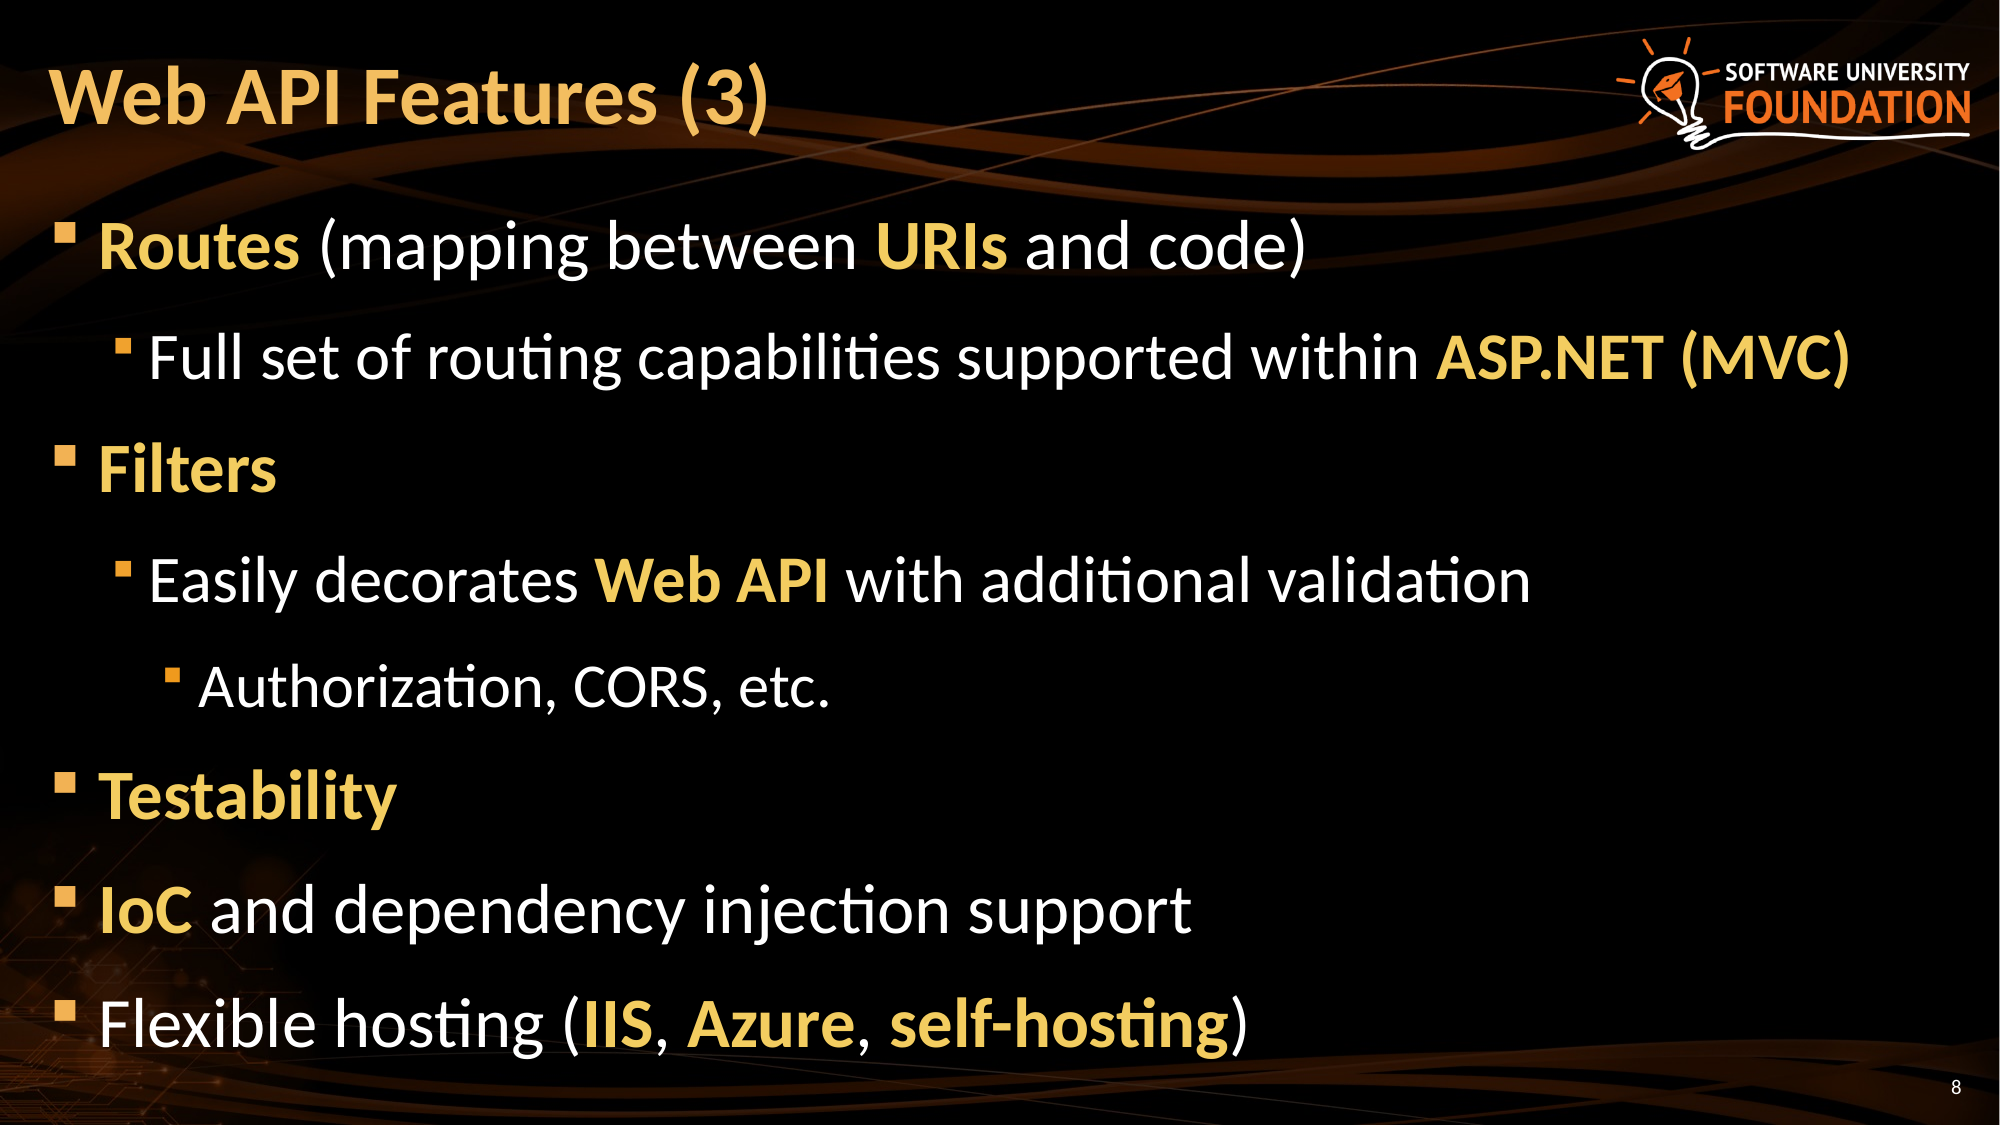

# Web API Features (3)
Routes (mapping between URIs and code)
Full set of routing capabilities supported within ASP.NET (MVC)
Filters
Easily decorates Web API with additional validation
Authorization, CORS, etc.
Testability
IoC and dependency injection support
Flexible hosting (IIS, Azure, self-hosting)
8